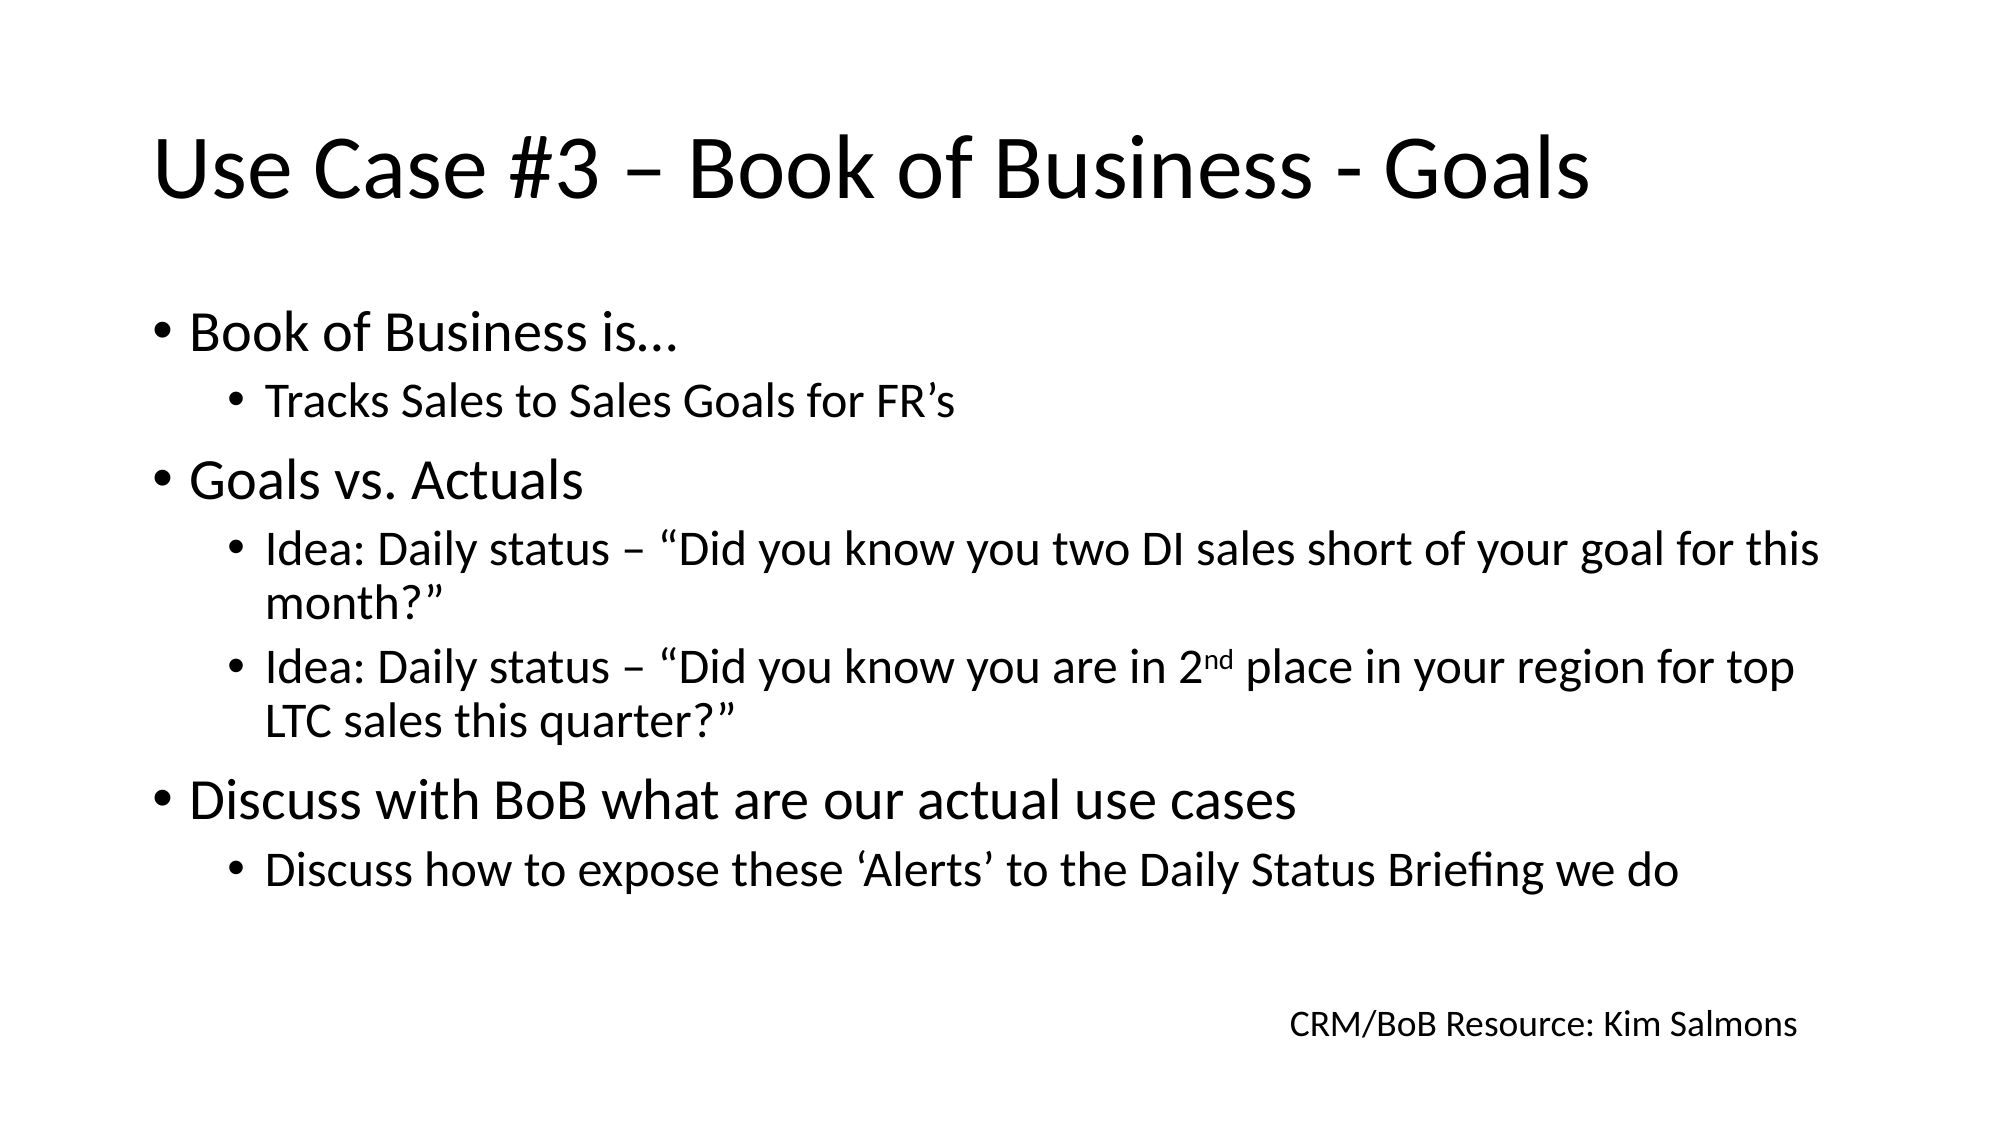

# Use Case #3 – Book of Business - Goals
Book of Business is…
Tracks Sales to Sales Goals for FR’s
Goals vs. Actuals
Idea: Daily status – “Did you know you two DI sales short of your goal for this month?”
Idea: Daily status – “Did you know you are in 2nd place in your region for top LTC sales this quarter?”
Discuss with BoB what are our actual use cases
Discuss how to expose these ‘Alerts’ to the Daily Status Briefing we do
CRM/BoB Resource: Kim Salmons